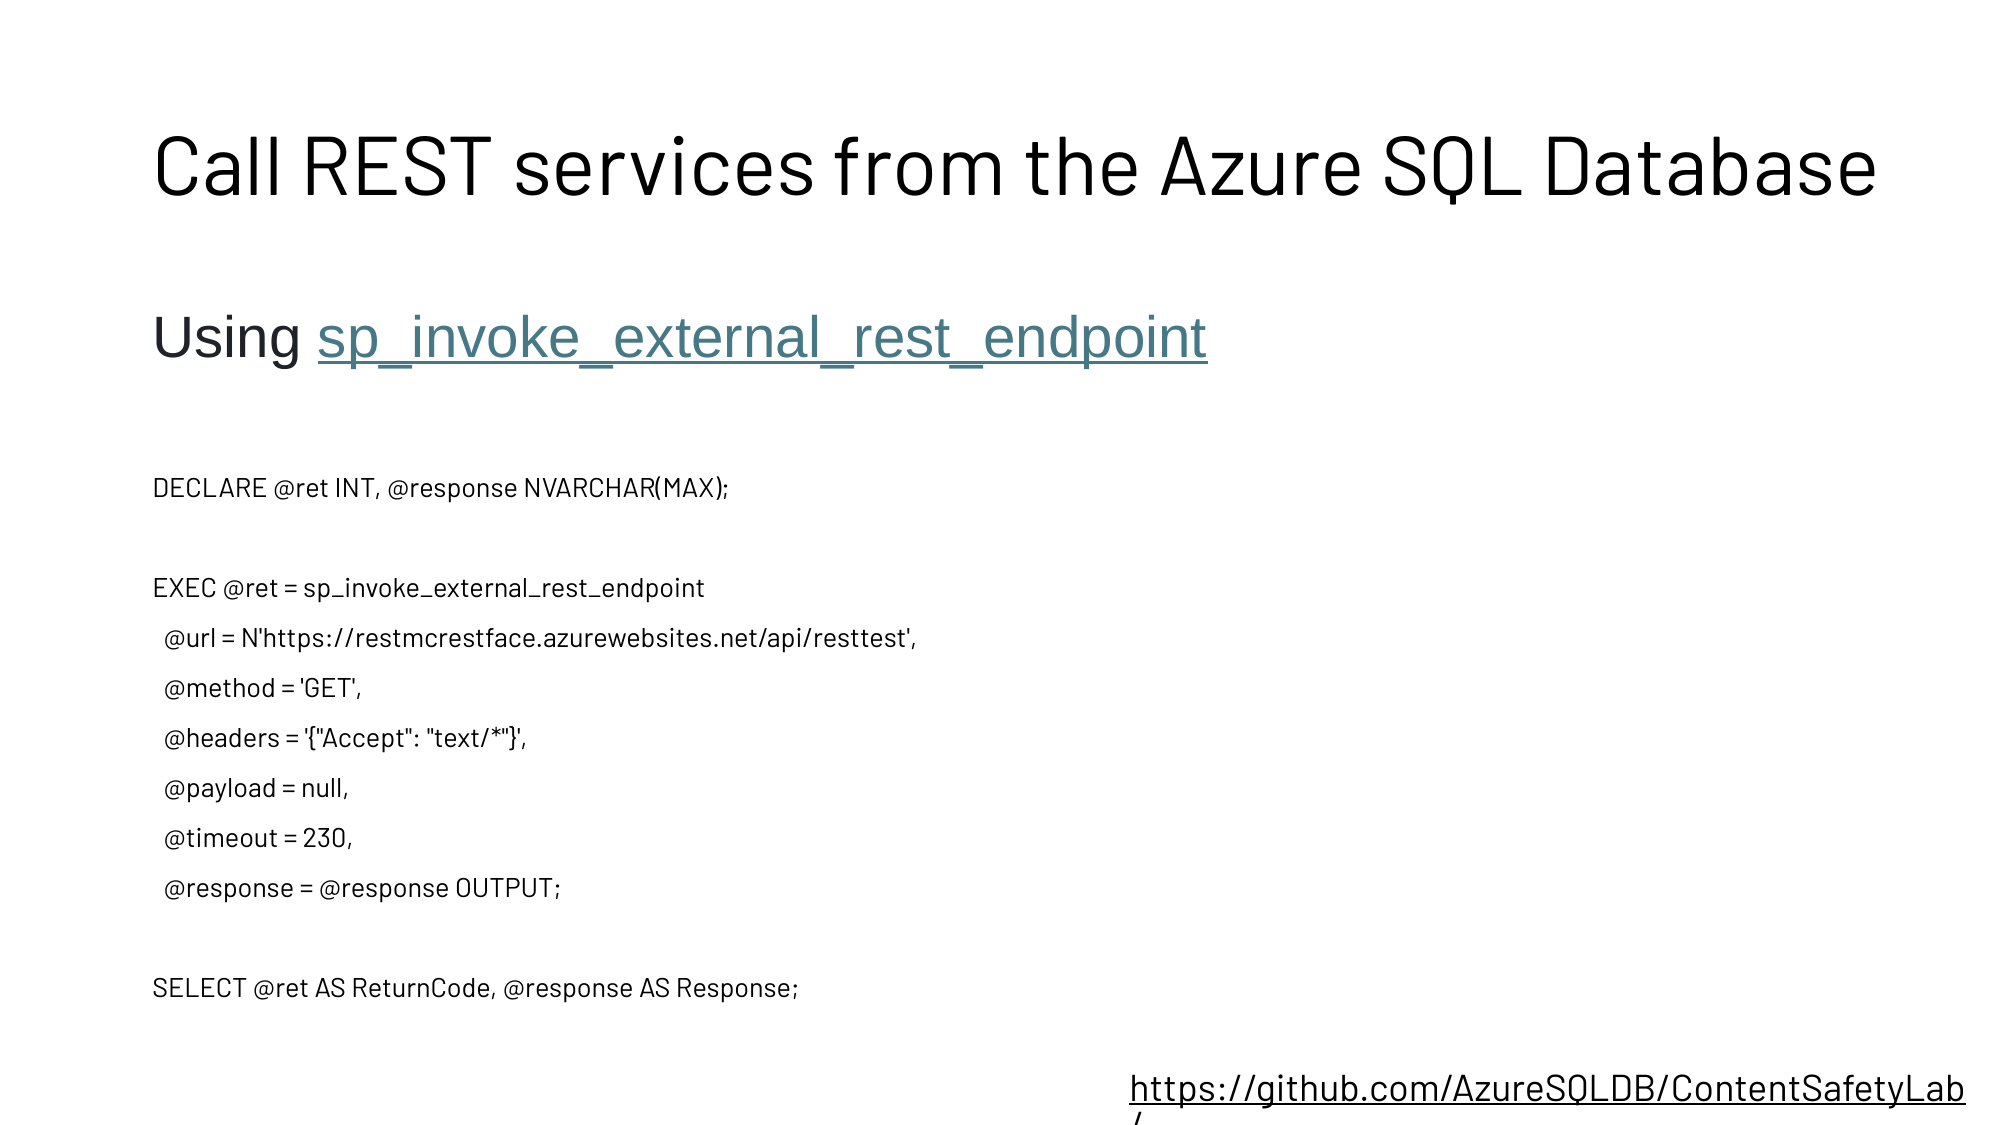

# Call REST services from the Azure SQL Database
Using sp_invoke_external_rest_endpoint

DECLARE @ret INT, @response NVARCHAR(MAX);

EXEC @ret = sp_invoke_external_rest_endpoint
  @url = N'https://restmcrestface.azurewebsites.net/api/resttest',
  @method = 'GET',
  @headers = '{"Accept": "text/*"}',
  @payload = null,
  @timeout = 230,
  @response = @response OUTPUT;

SELECT @ret AS ReturnCode, @response AS Response;
https://github.com/AzureSQLDB/ContentSafetyLab/